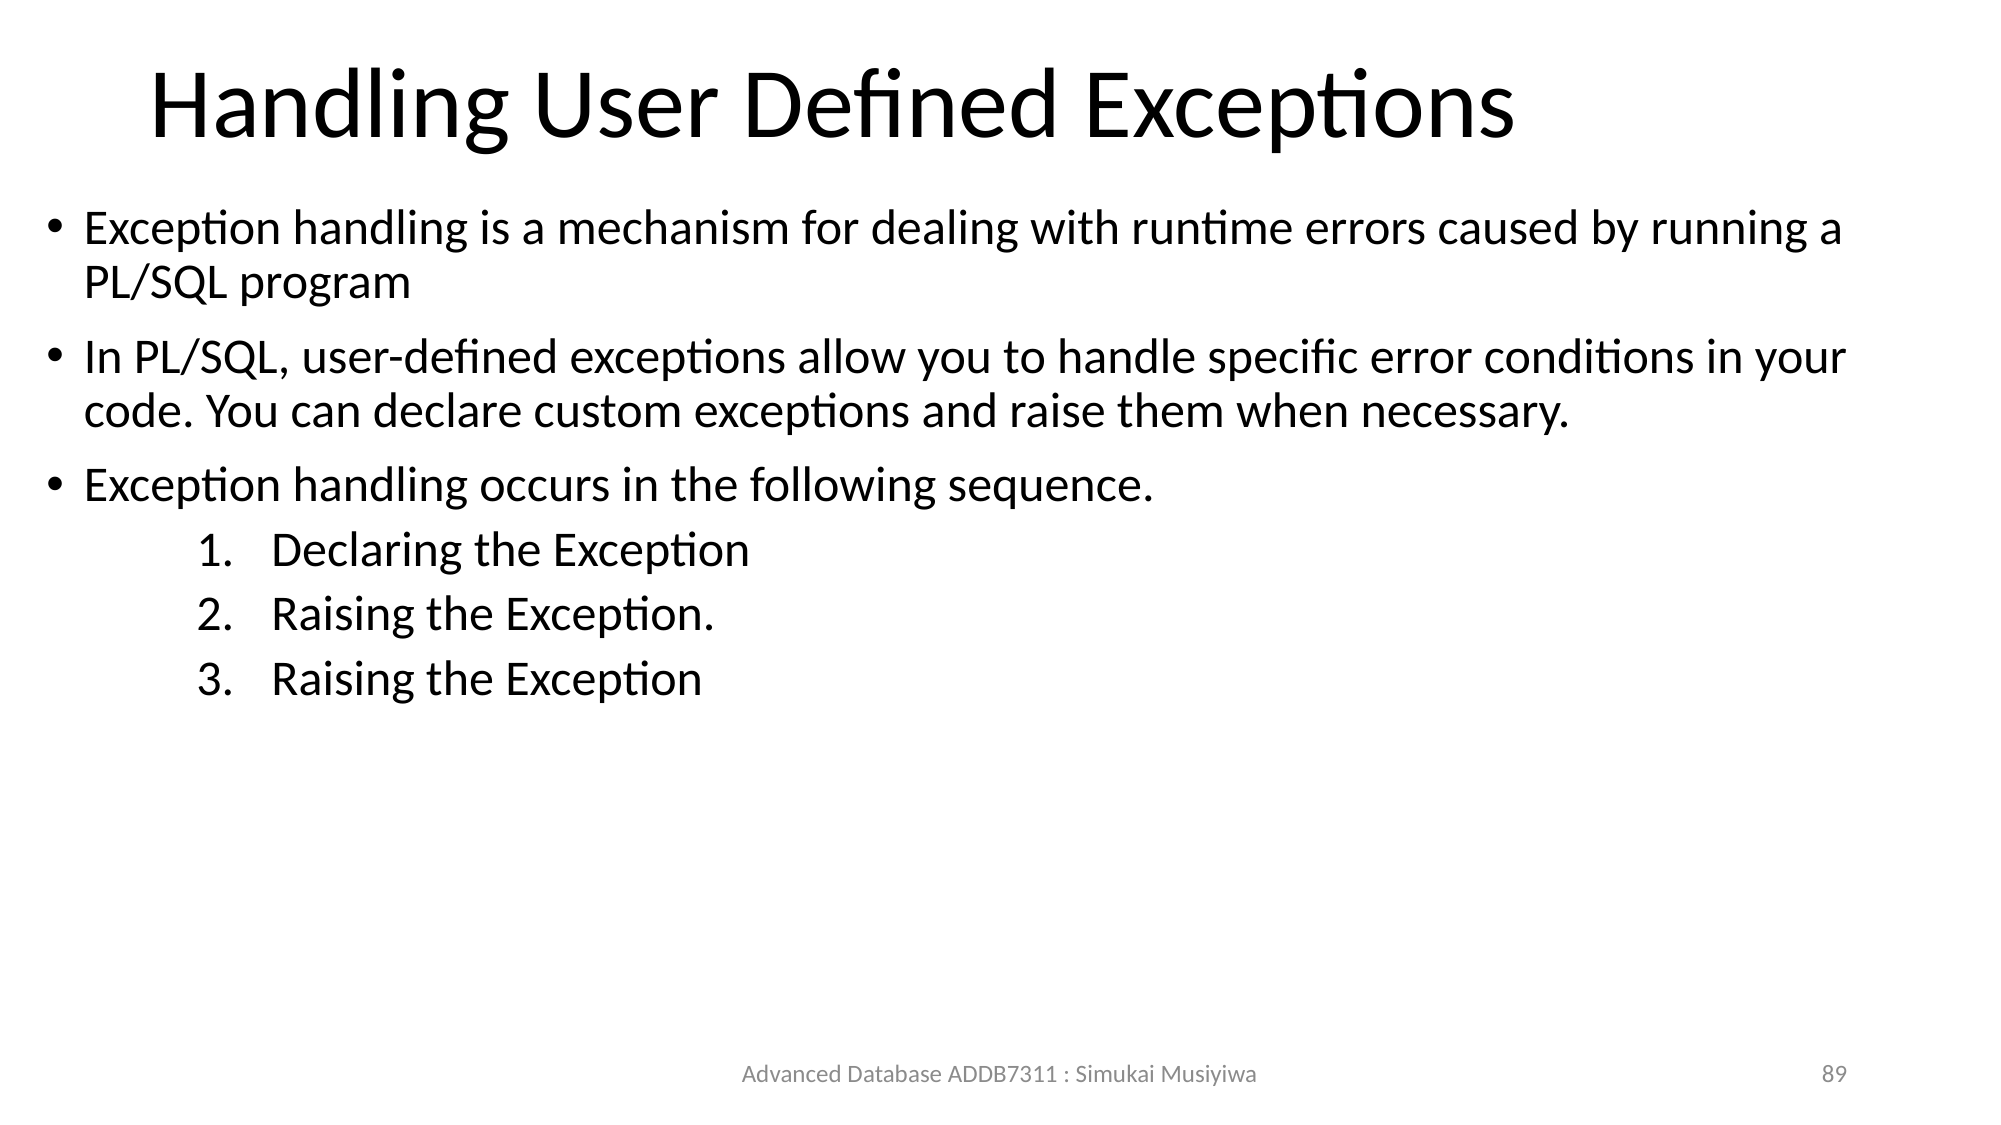

# Handling User Defined Exceptions
Exception handling is a mechanism for dealing with runtime errors caused by running a PL/SQL program
In PL/SQL, user-defined exceptions allow you to handle specific error conditions in your code. You can declare custom exceptions and raise them when necessary.
Exception handling occurs in the following sequence.
Declaring the Exception
Raising the Exception.
Raising the Exception

Advanced Database ADDB7311 : Simukai Musiyiwa
89